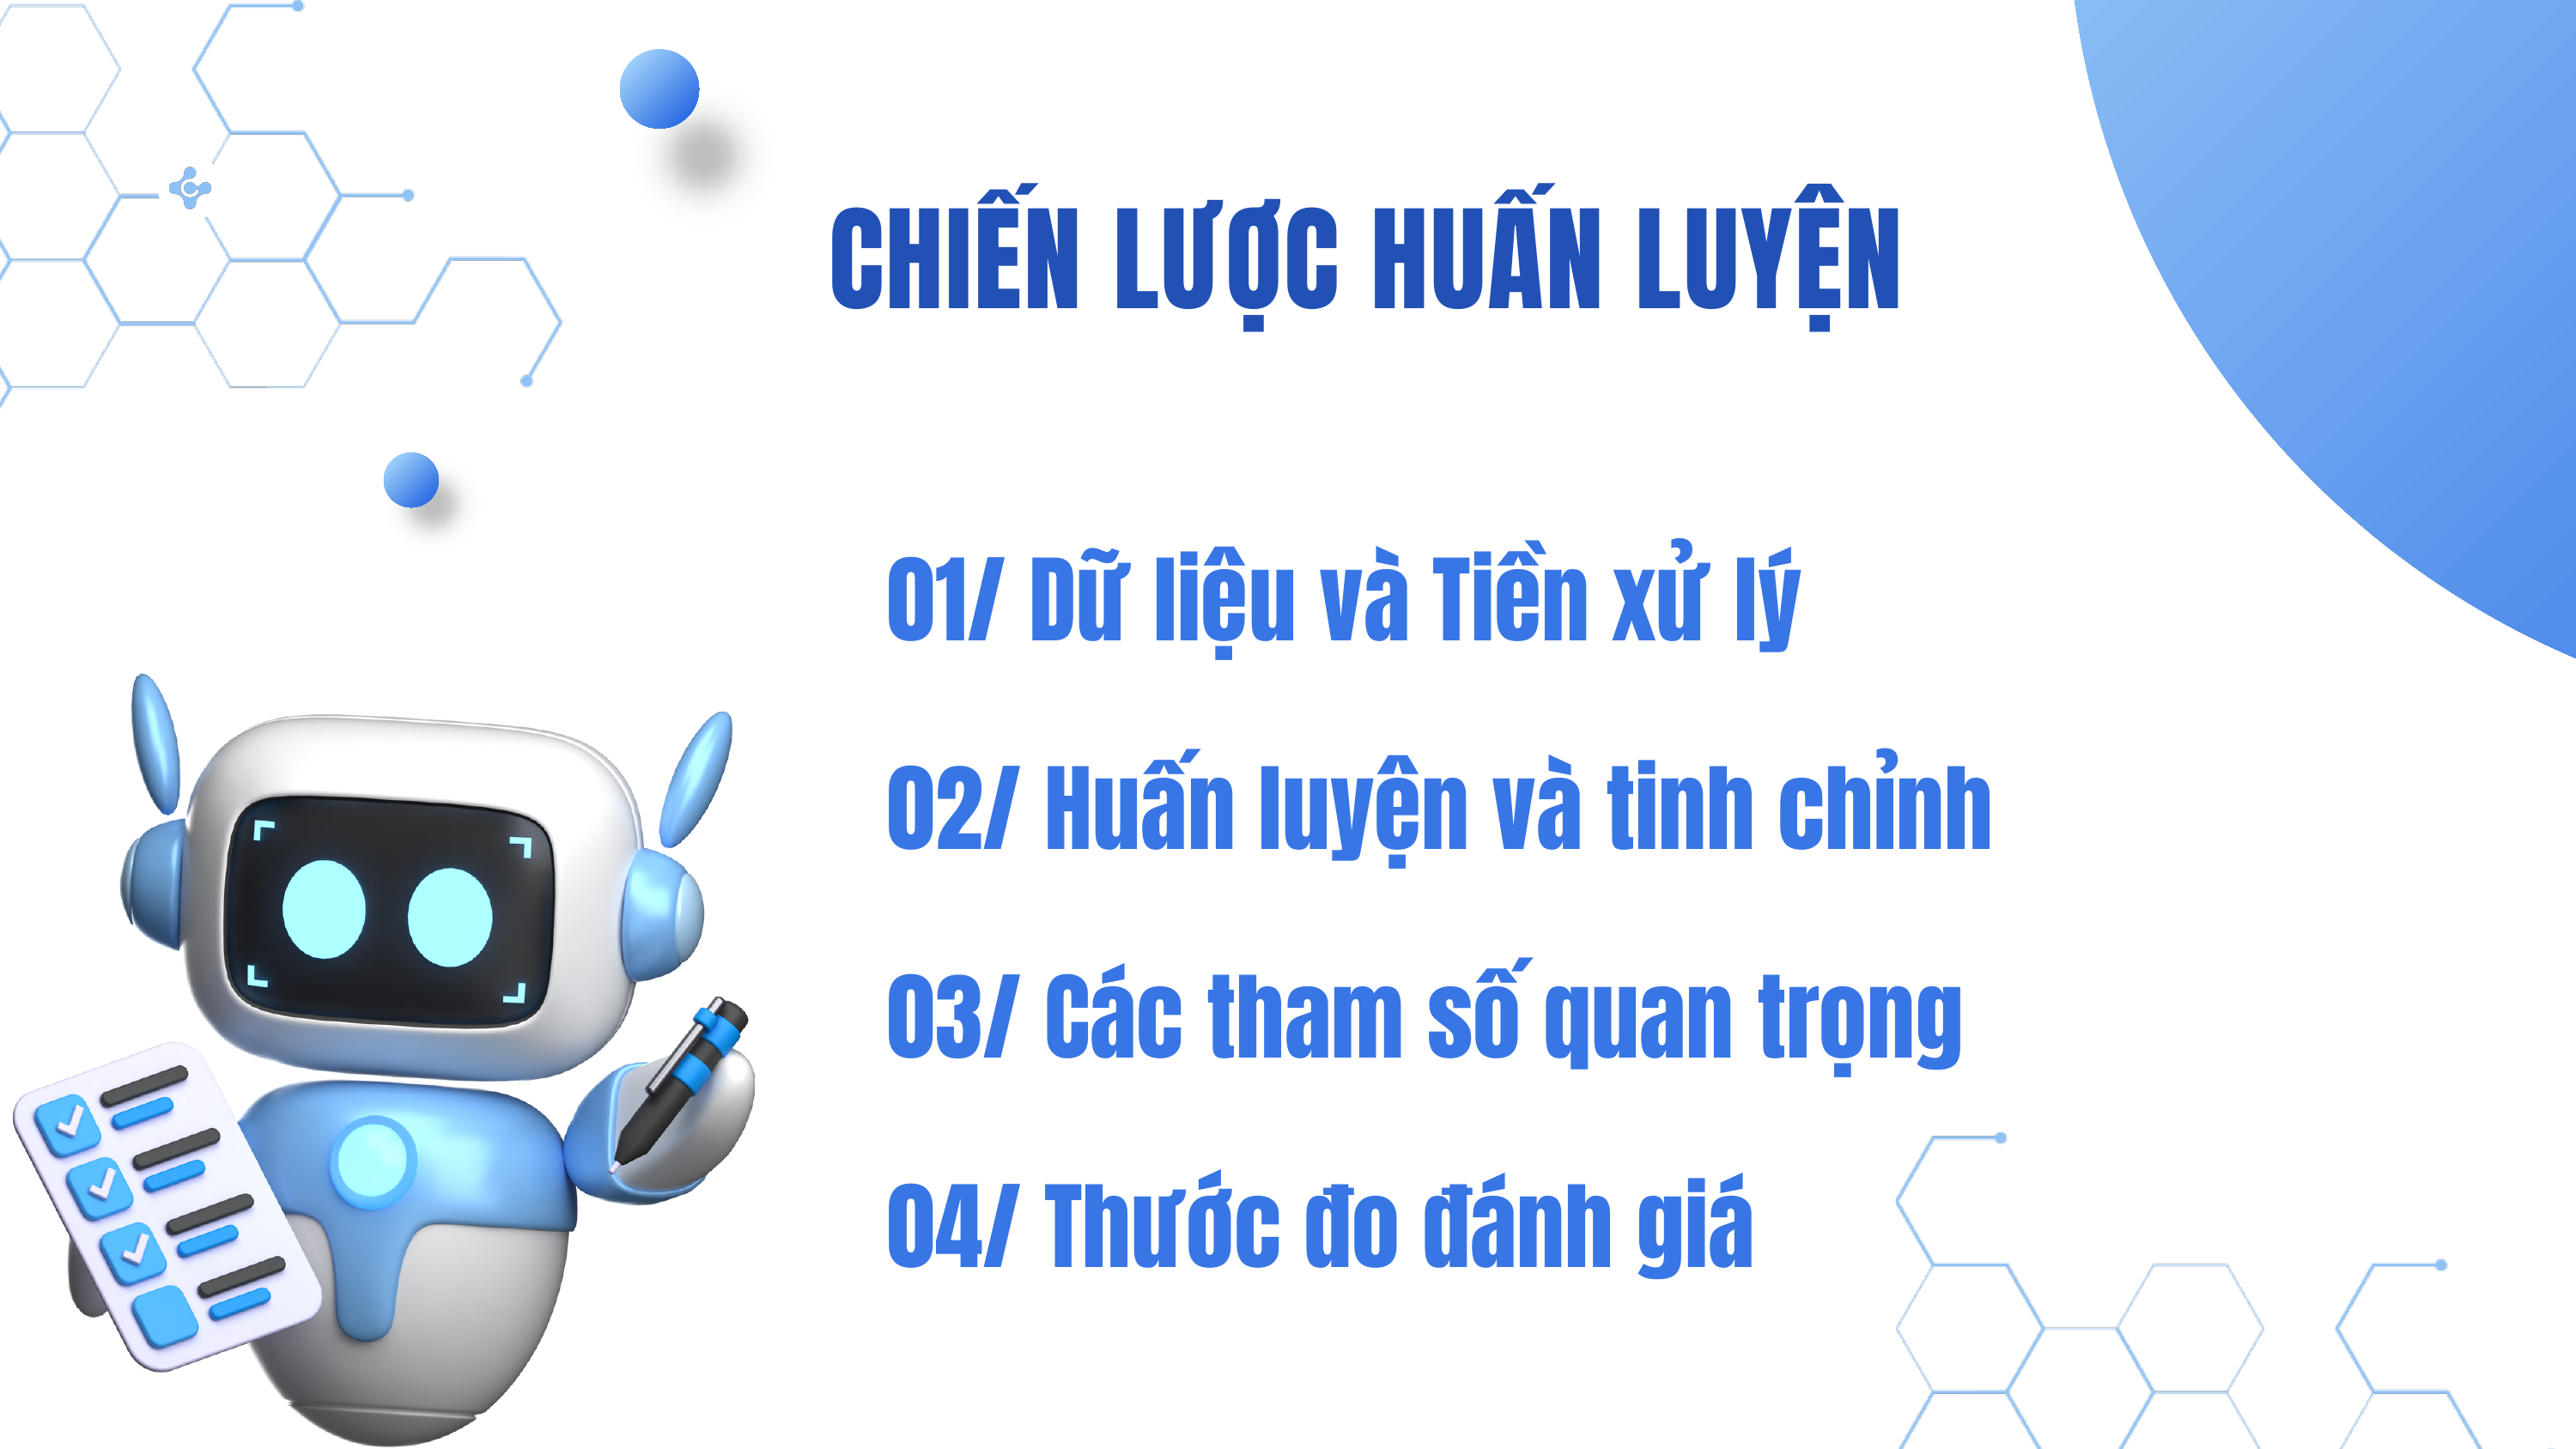

CHIẾN LƯỢC HUẤN LUYỆN

01/ Dữ liệu và Tiền xử lý

02/ Huấn luyện và tinh chỉnh
03/ Các tham số quan trọng

04/ Thước đo đánh giá